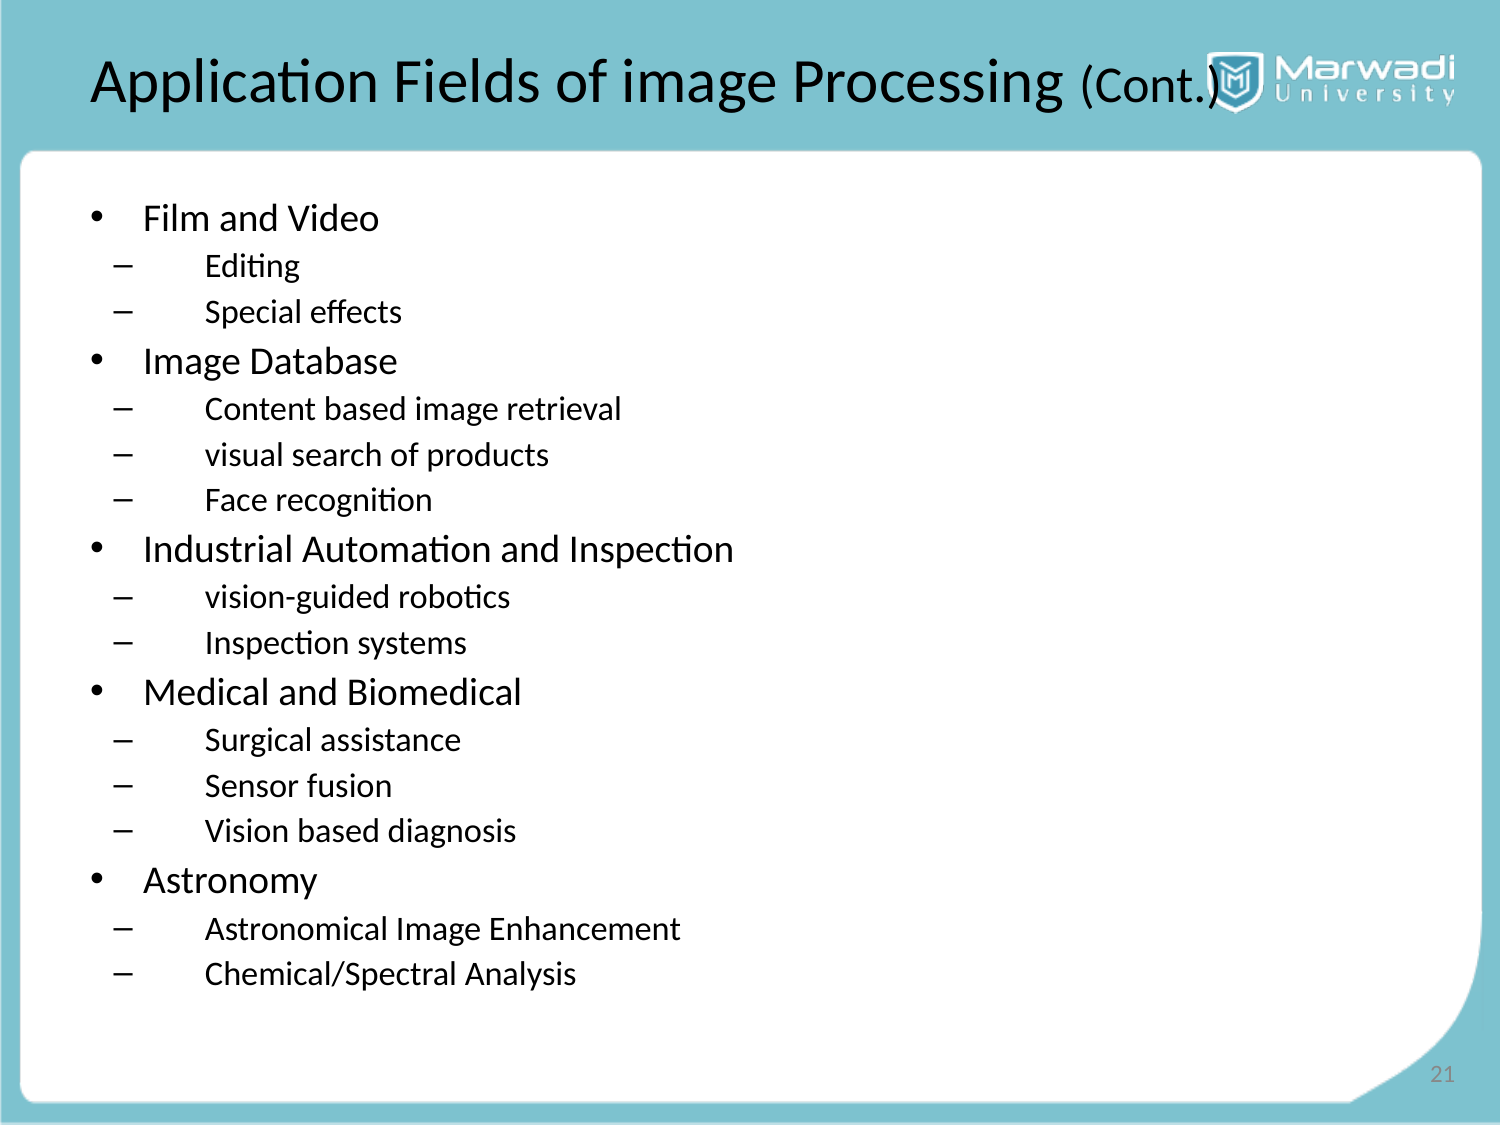

# Application Fields of image Processing (Cont.)
Film and Video
Editing
Special effects
Image Database
Content based image retrieval
visual search of products
Face recognition
Industrial Automation and Inspection
vision-guided robotics
Inspection systems
Medical and Biomedical
Surgical assistance
Sensor fusion
Vision based diagnosis
Astronomy
Astronomical Image Enhancement
Chemical/Spectral Analysis

21